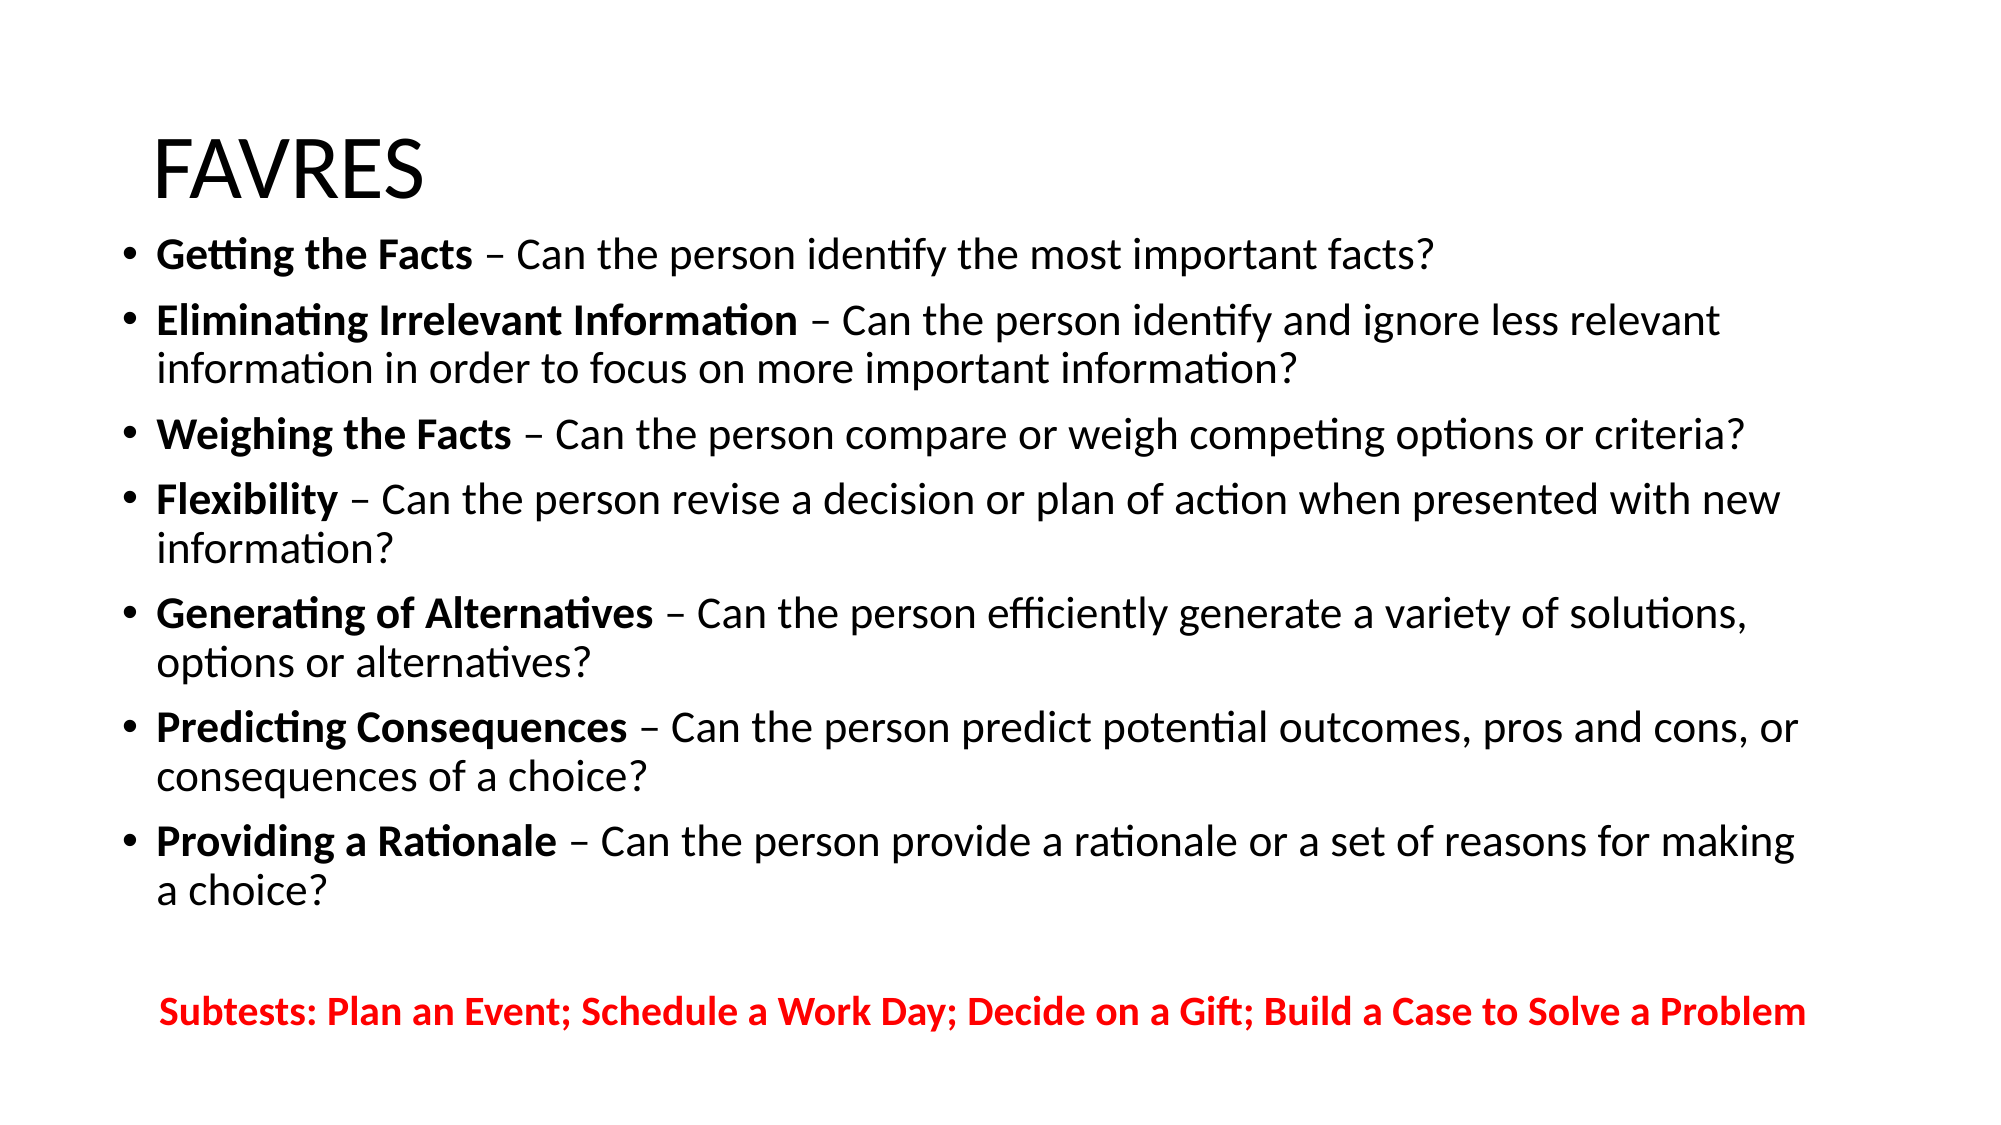

# FAVRES
Getting the Facts – Can the person identify the most important facts?
Eliminating Irrelevant Information – Can the person identify and ignore less relevant information in order to focus on more important information?
Weighing the Facts – Can the person compare or weigh competing options or criteria?
Flexibility – Can the person revise a decision or plan of action when presented with new information?
Generating of Alternatives – Can the person efficiently generate a variety of solutions, options or alternatives?
Predicting Consequences – Can the person predict potential outcomes, pros and cons, or consequences of a choice?
Providing a Rationale – Can the person provide a rationale or a set of reasons for making a choice?

Subtests: Plan an Event; Schedule a Work Day; Decide on a Gift; Build a Case to Solve a Problem